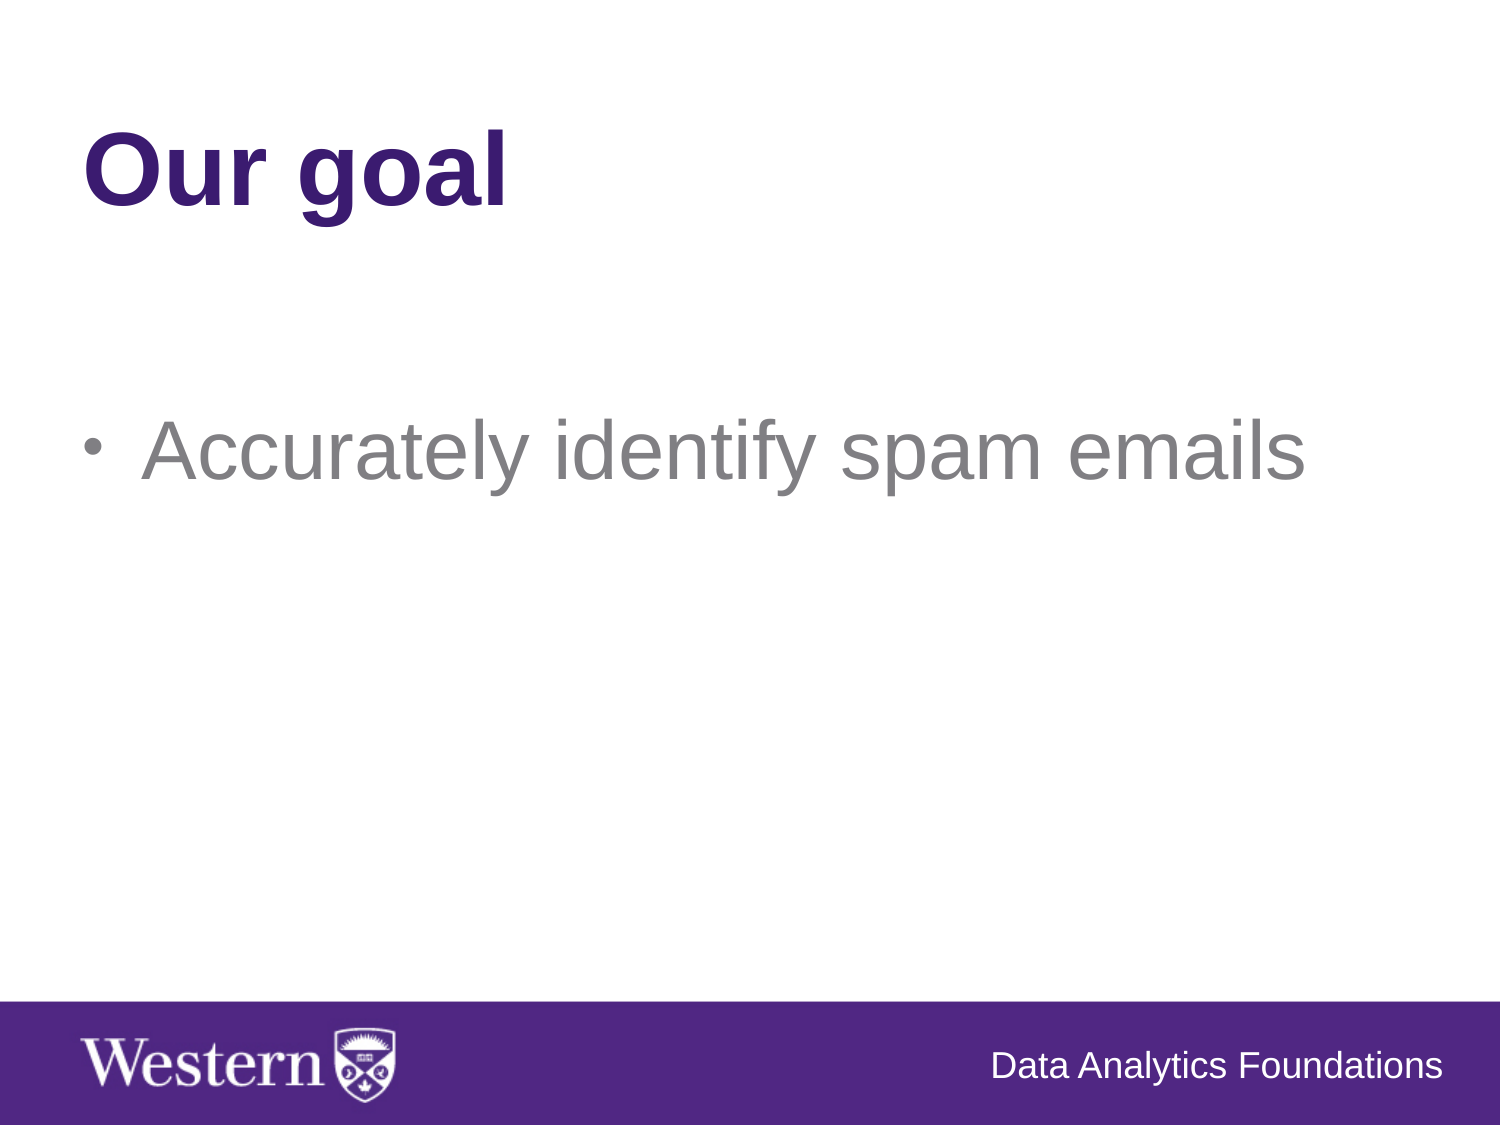

Our goal

Accurately identify spam emails
Data Analytics Foundations